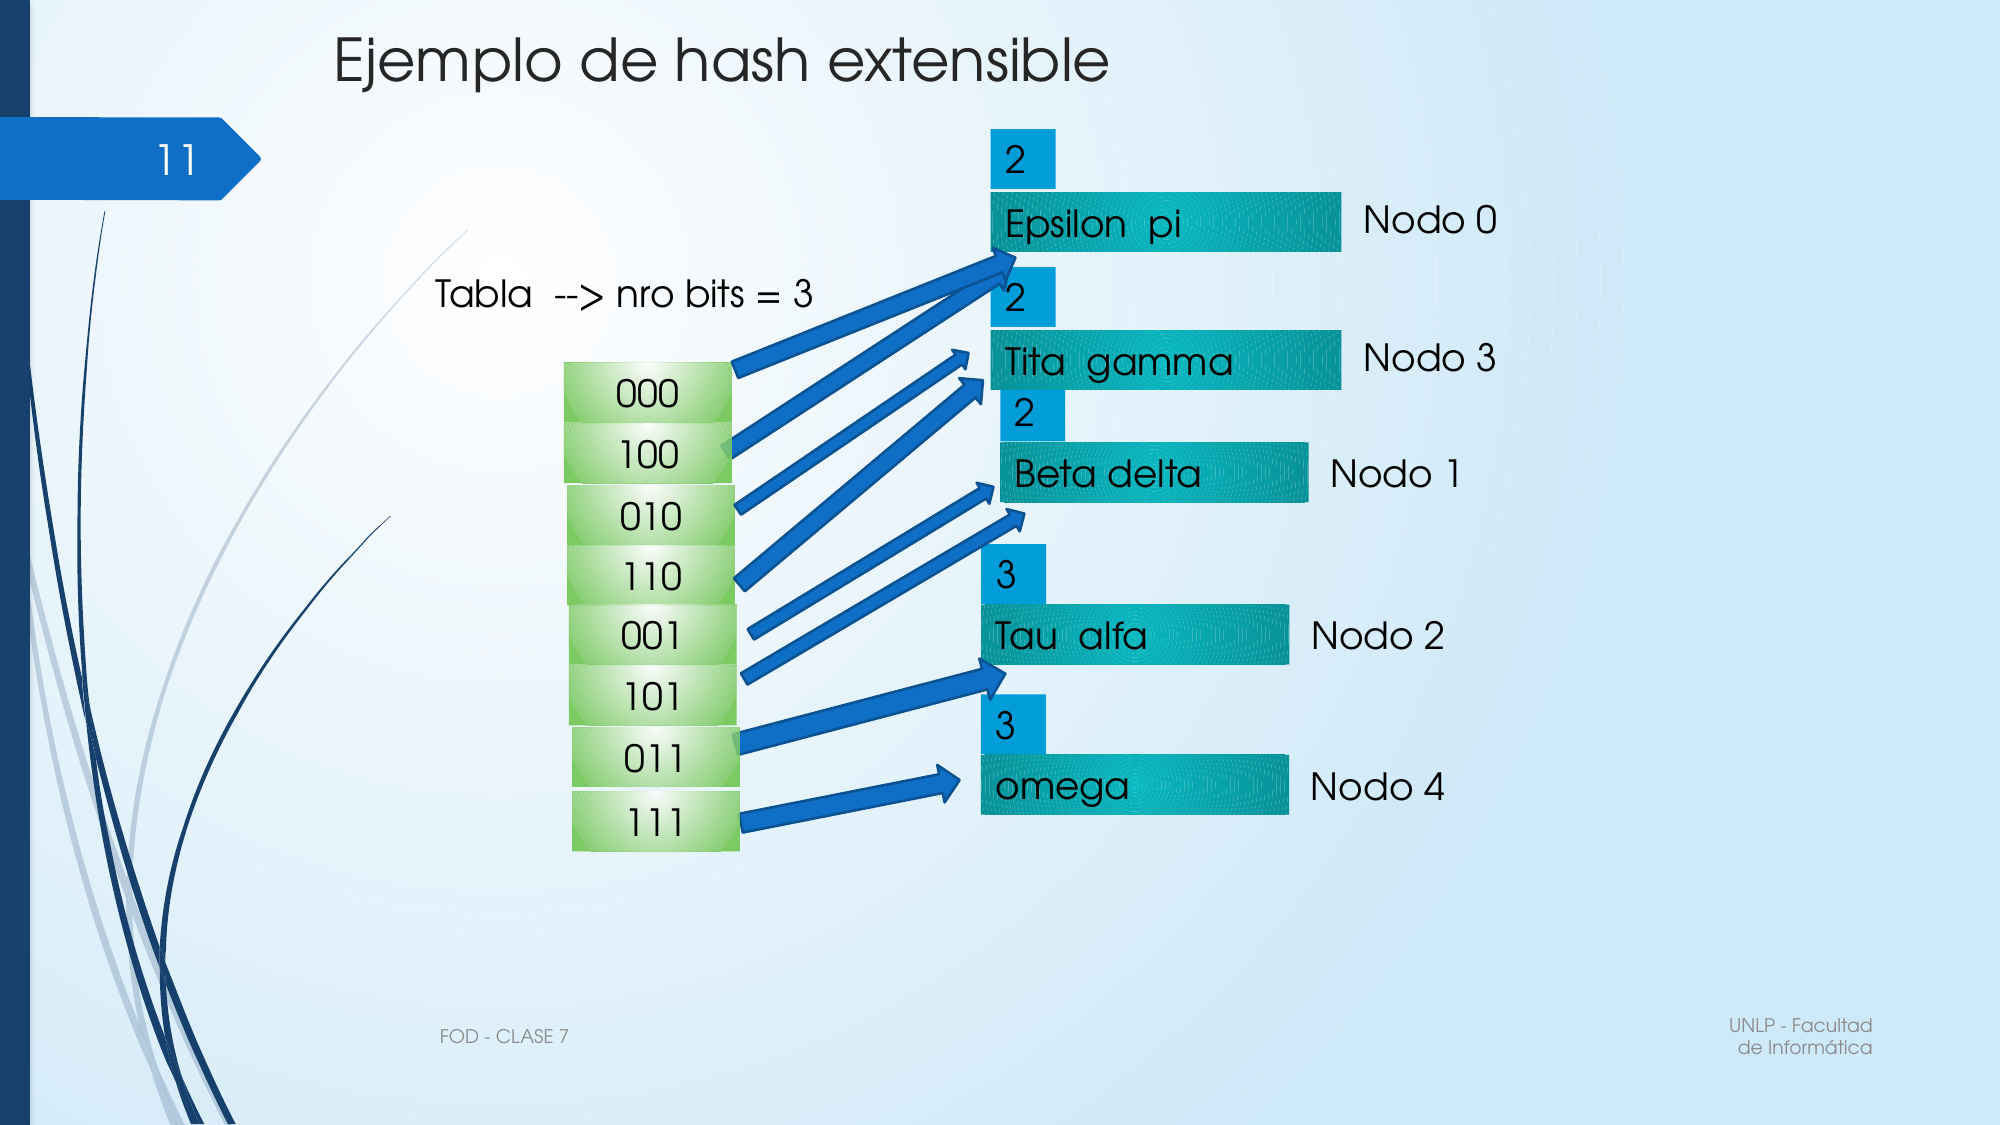

# Ejemplo de hash extensible
11
2
Nodo 0
Epsilon  pi
Tabla  --> nro bits = 3
2

Nodo 3
Tita  gamma

000
2

100
Beta delta
Nodo 1

010
3
110

Tau  alfa
001
Nodo 2
101

3
011
omega
Nodo 4

111
UNLP - Facultad de Informática
FOD - CLASE 7